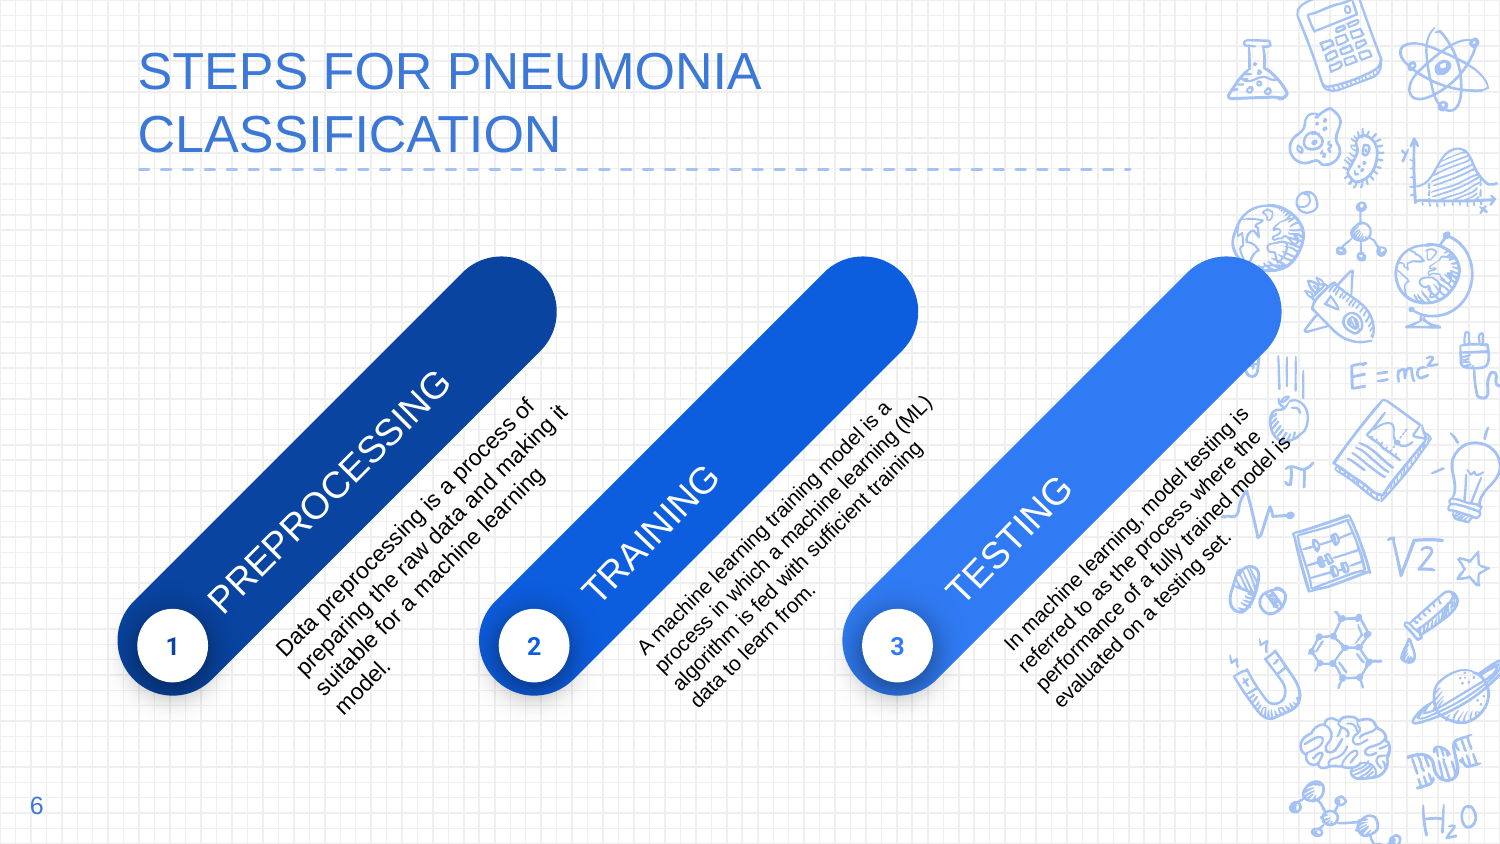

# STEPS FOR PNEUMONIA CLASSIFICATION

PREPROCESSING
Data preprocessing is a process of preparing the raw data and making it suitable for a machine learning model.
1

A machine learning training model is a process in which a machine learning (ML) algorithm is fed with sufficient training data to learn from.
2

 In machine learning, model testing is referred to as the process where the performance of a fully trained model is evaluated on a testing set.
3
TRAINING
TESTING
6